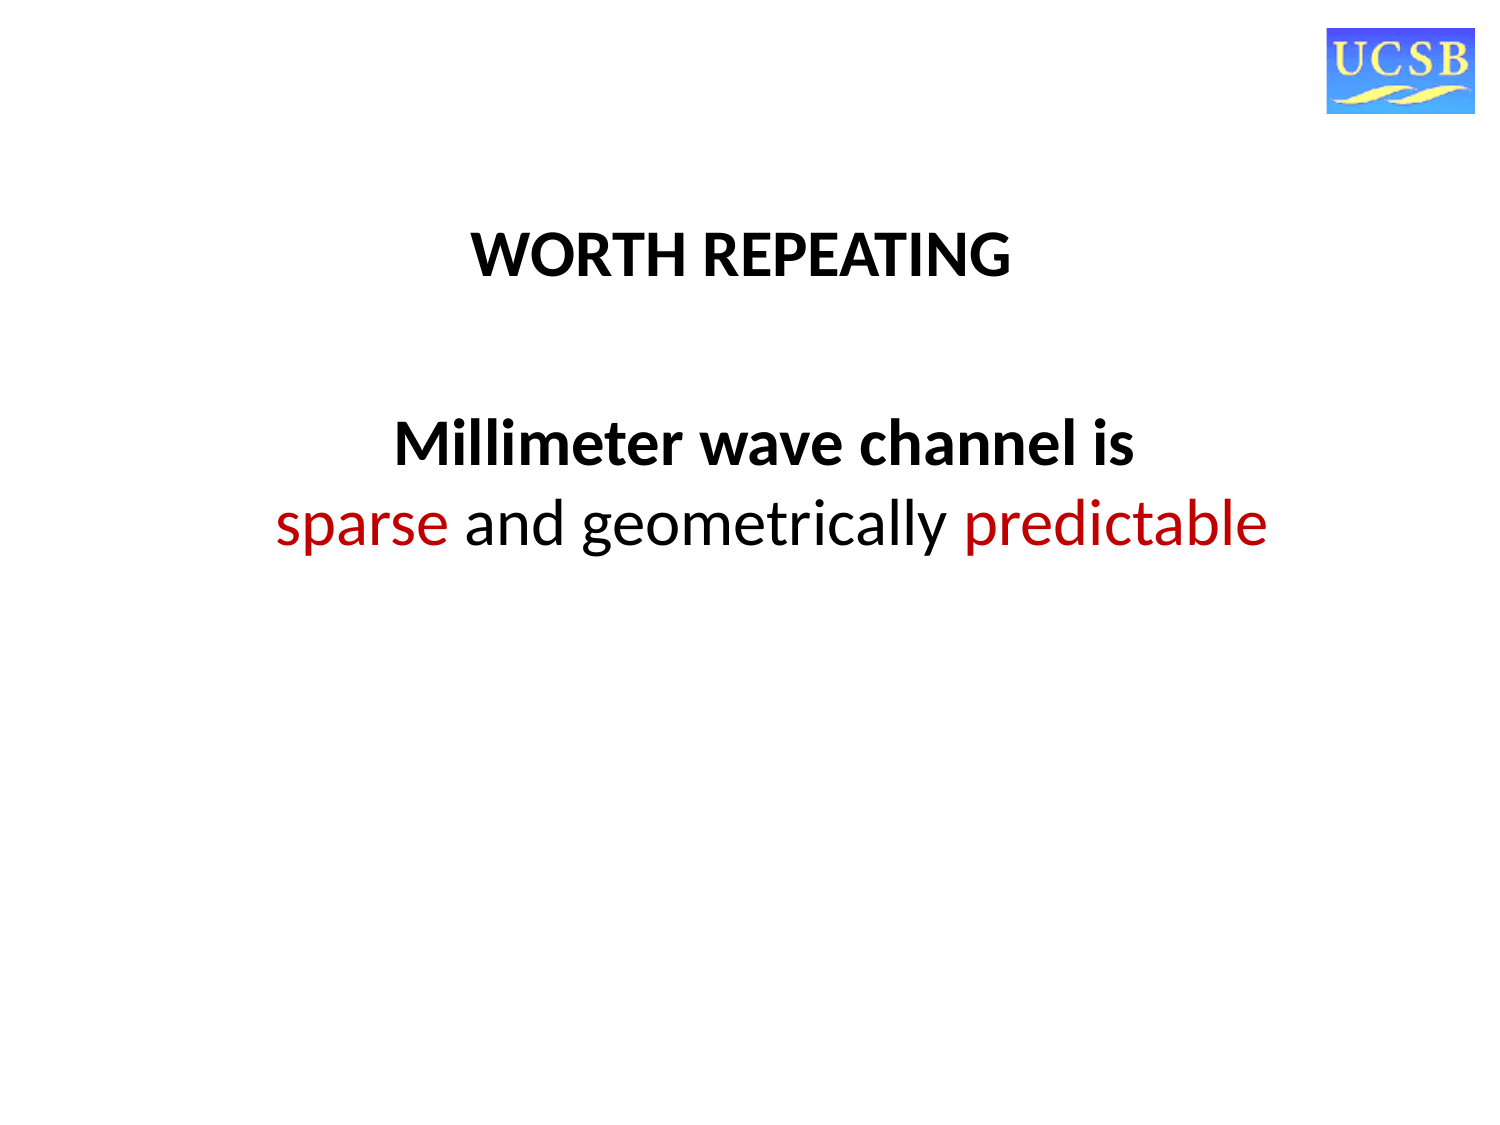

WORTH REPEATING
# Millimeter wave channel is sparse and geometrically predictable